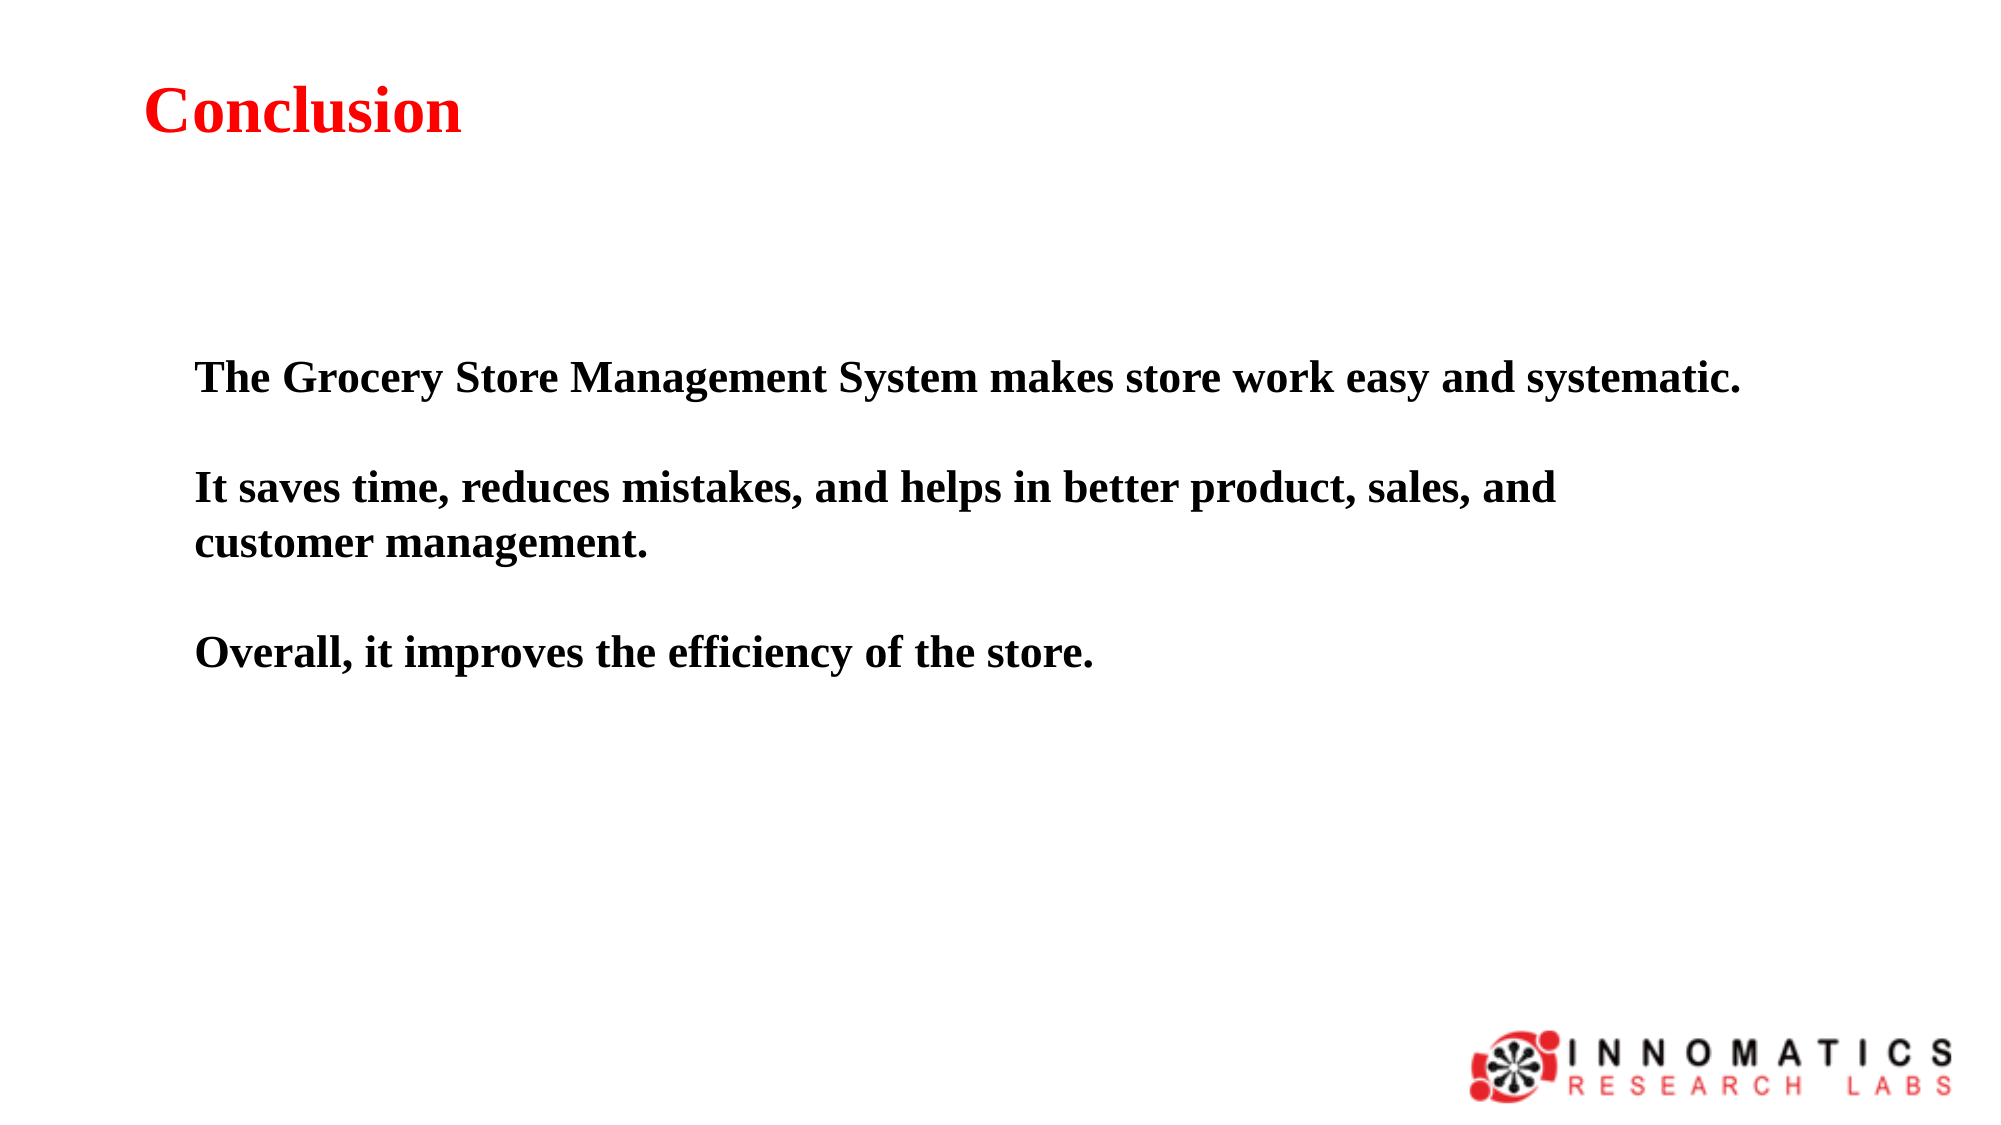

Conclusion
The Grocery Store Management System makes store work easy and systematic.

It saves time, reduces mistakes, and helps in better product, sales, and customer management.

Overall, it improves the efficiency of the store.